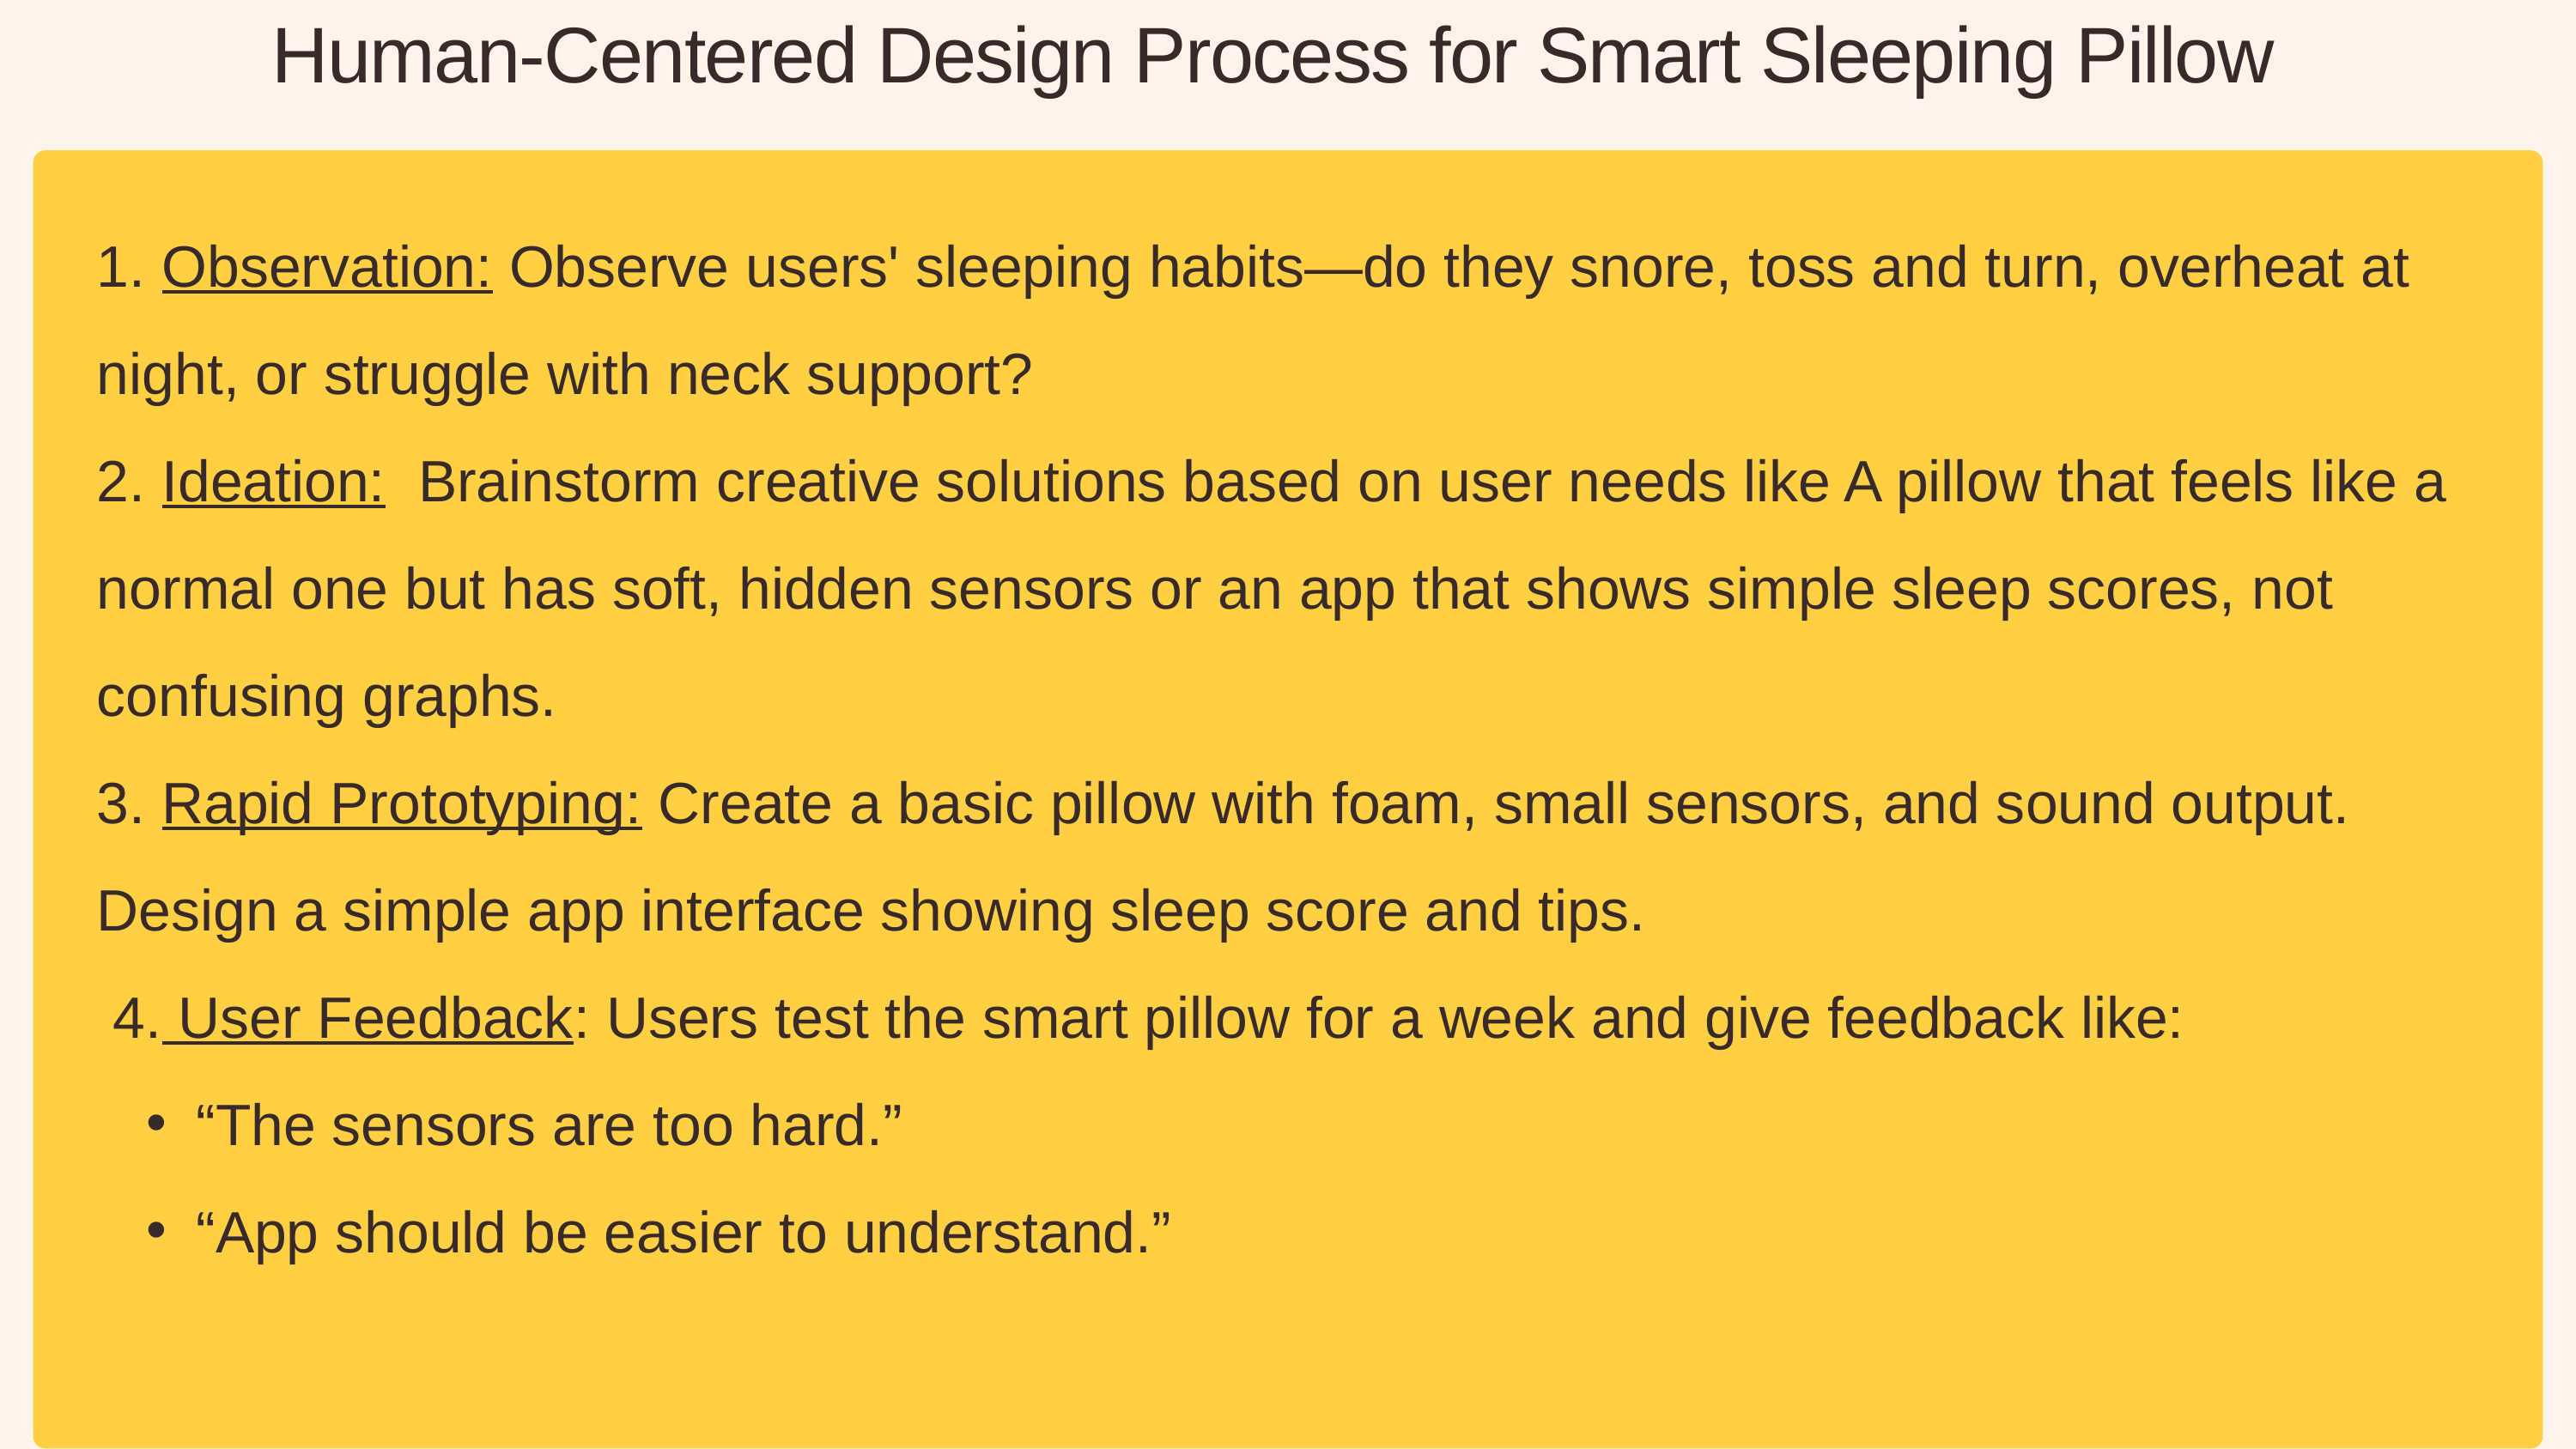

Human-Centered Design Process for Smart Sleeping Pillow

1. Observation: Observe users' sleeping habits—do they snore, toss and turn, overheat at night, or struggle with neck support?
2. Ideation:  Brainstorm creative solutions based on user needs like A pillow that feels like a normal one but has soft, hidden sensors or an app that shows simple sleep scores, not confusing graphs.
3. Rapid Prototyping: Create a basic pillow with foam, small sensors, and sound output. Design a simple app interface showing sleep score and tips.
 4. User Feedback: Users test the smart pillow for a week and give feedback like:
“The sensors are too hard.”
“App should be easier to understand.”